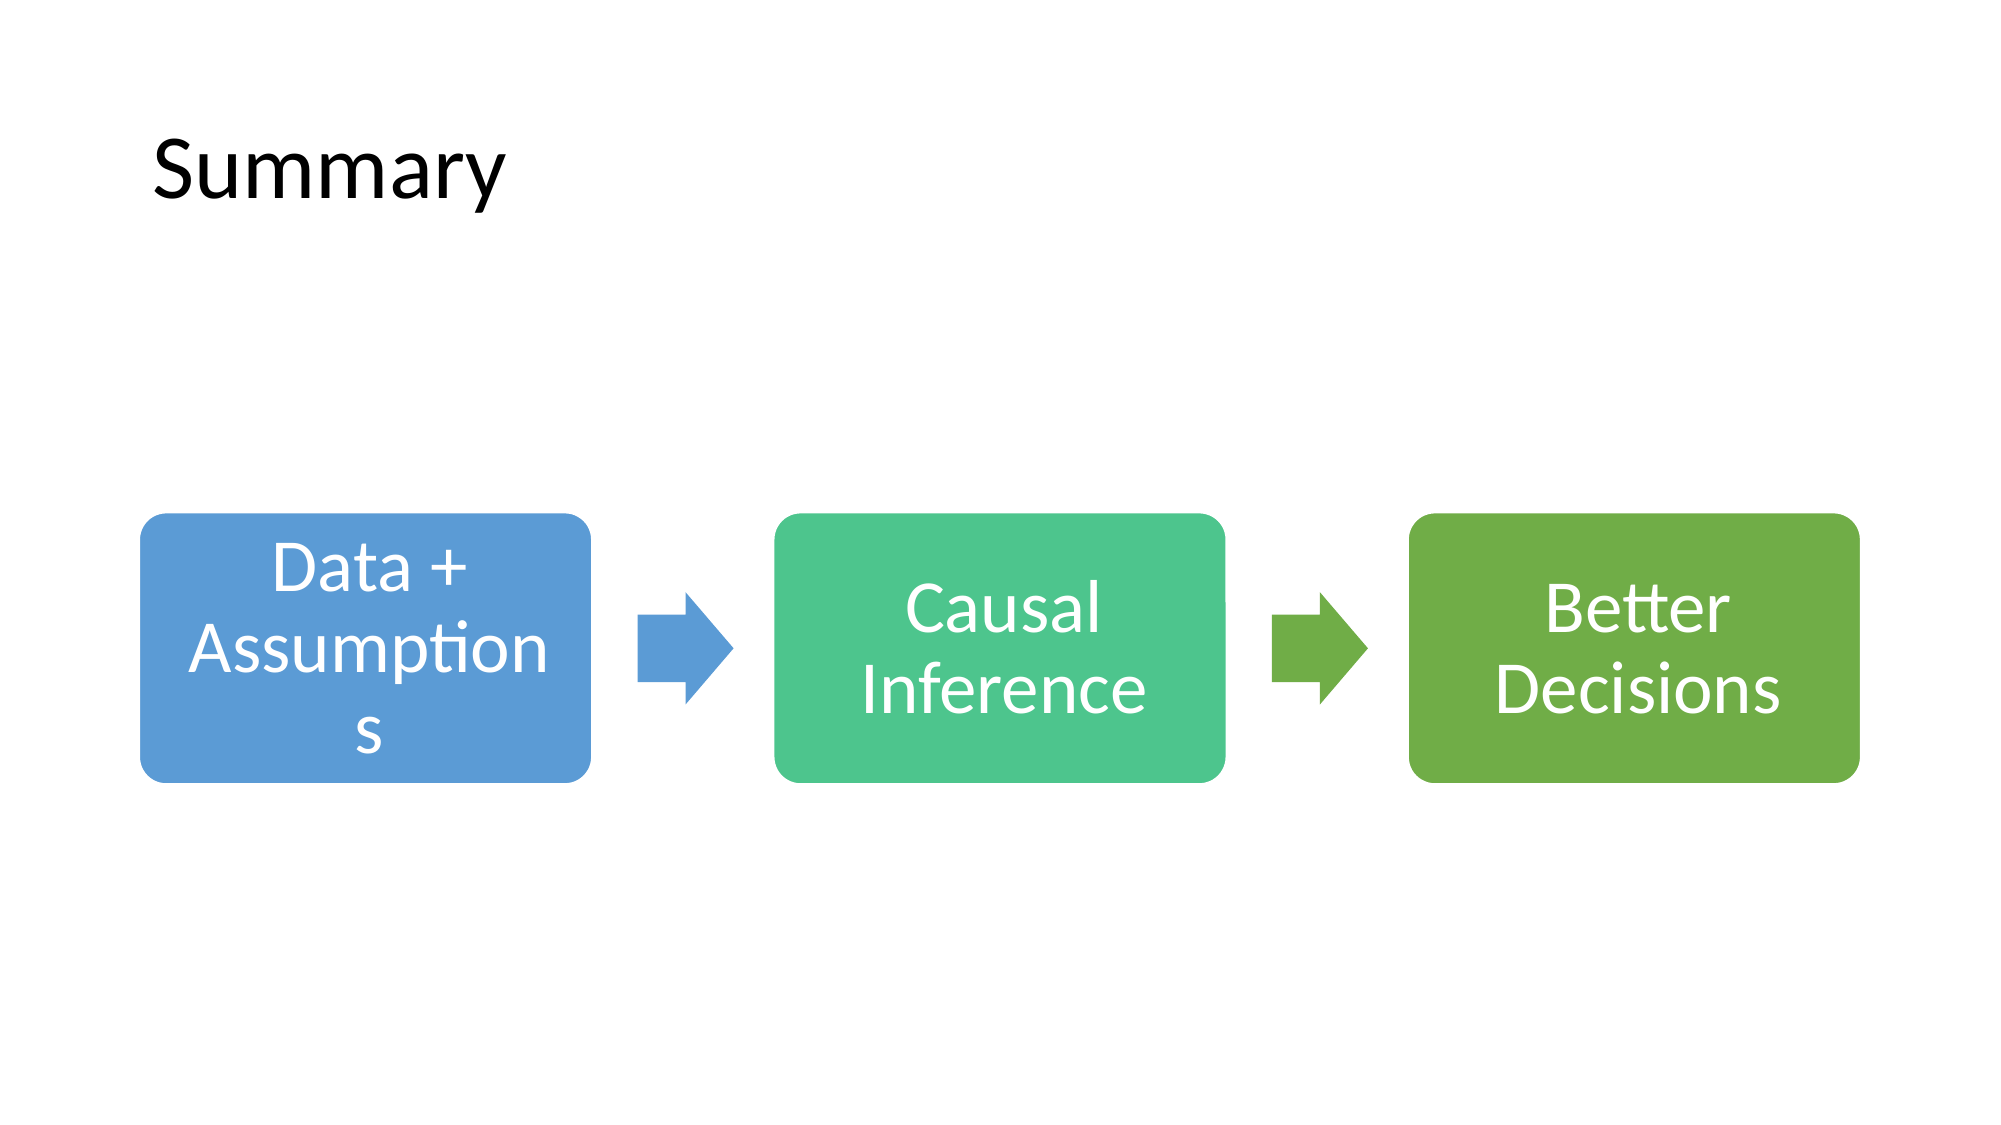

# Summary

Data + Assumptions

Causal Inference

Better Decisions